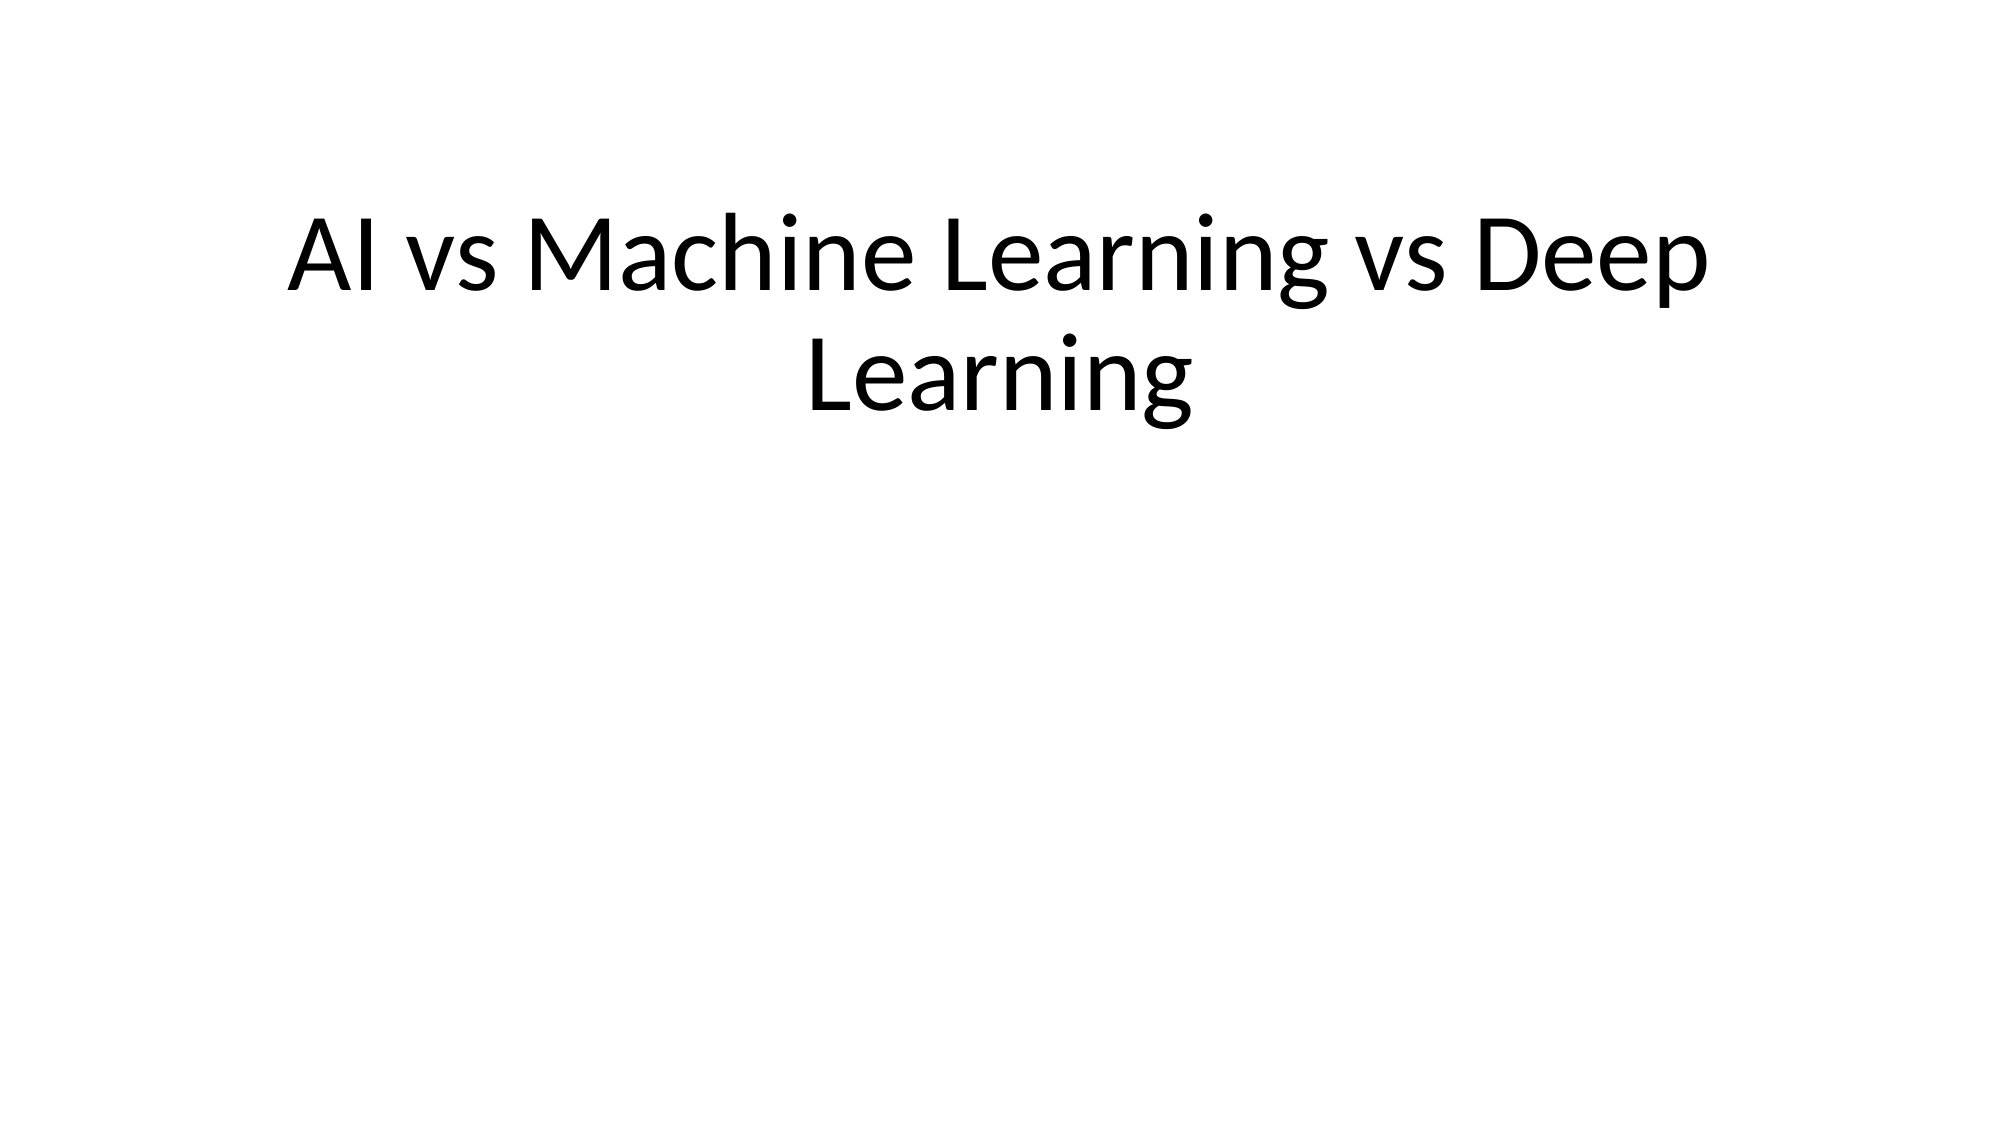

# AI vs Machine Learning vs Deep Learning